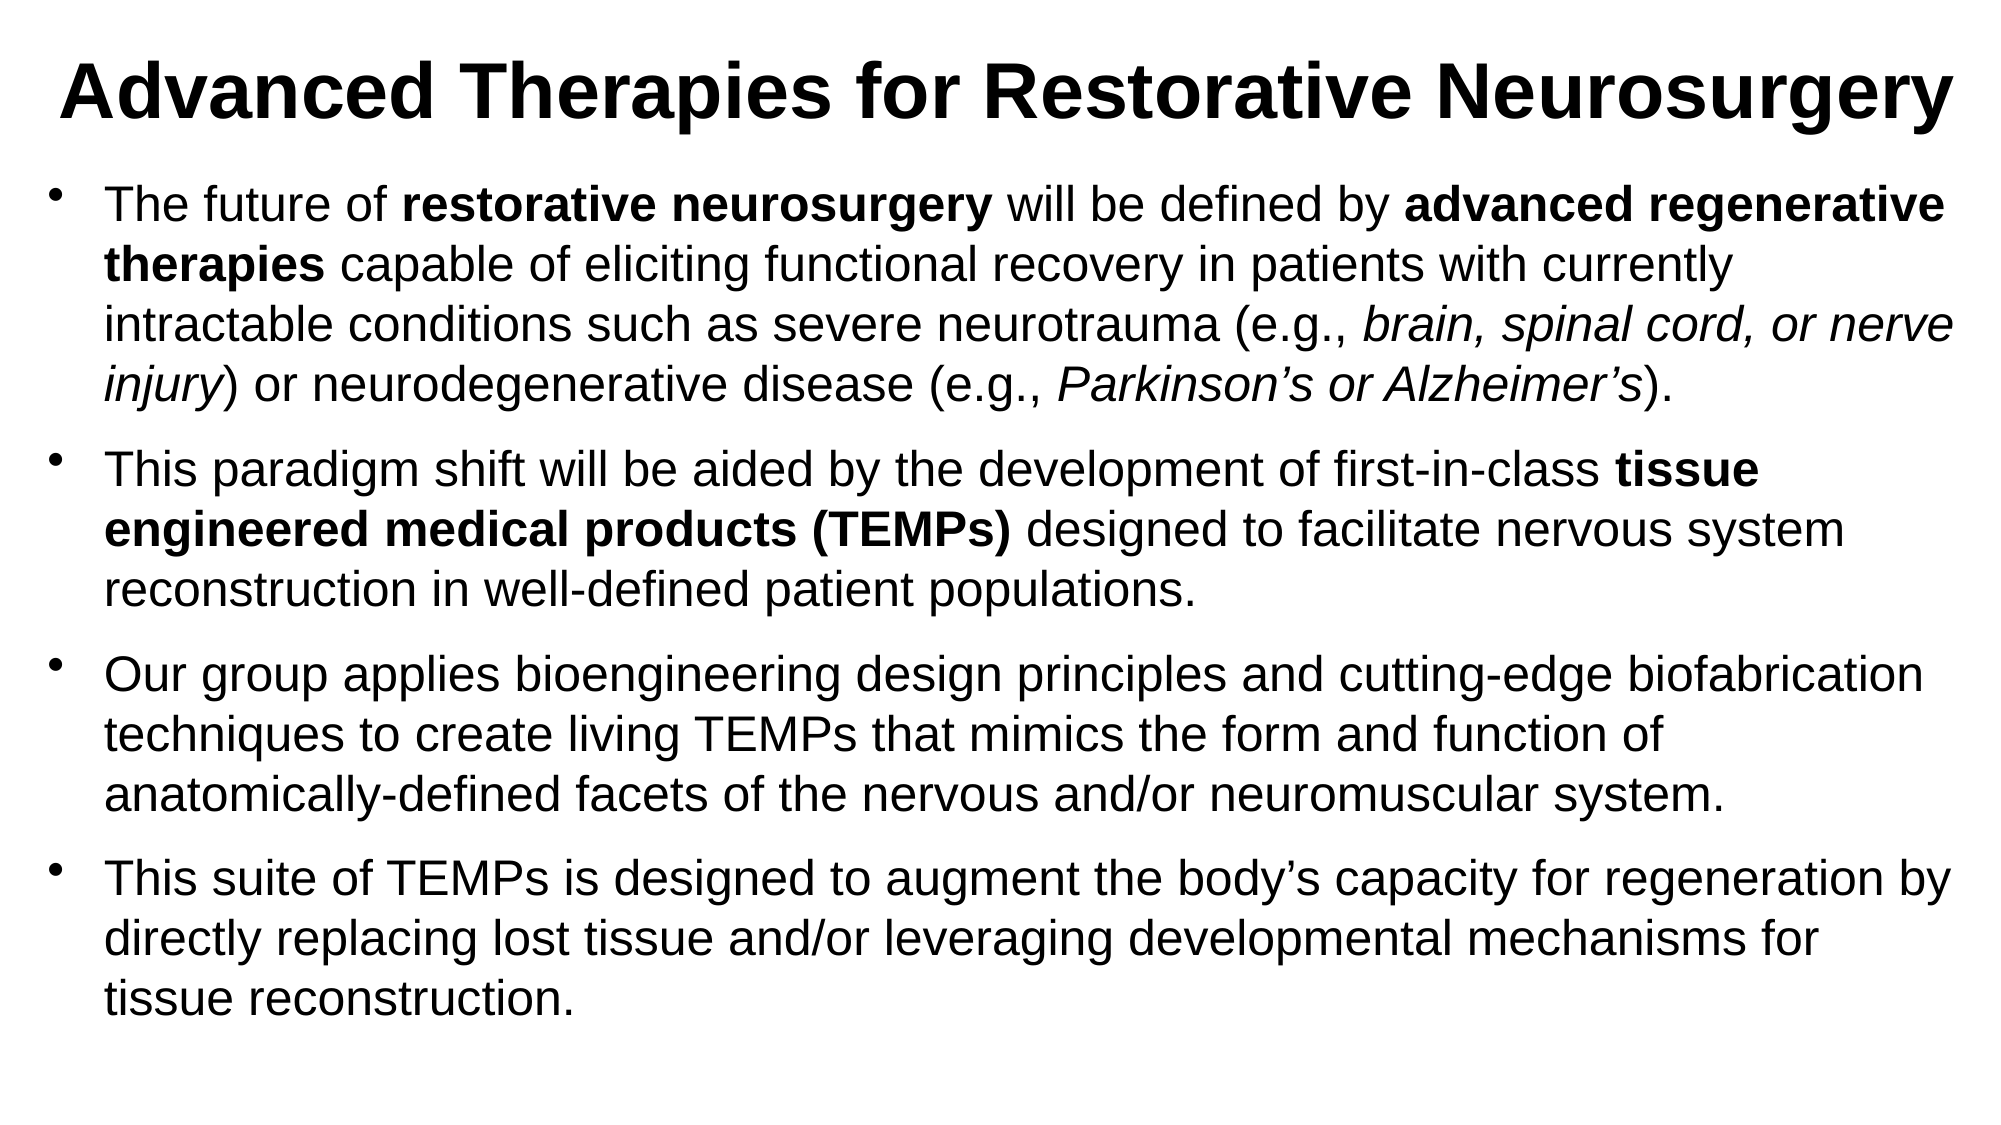

# Advanced Therapies for Restorative Neurosurgery
The future of restorative neurosurgery will be defined by advanced regenerative therapies capable of eliciting functional recovery in patients with currently intractable conditions such as severe neurotrauma (e.g., brain, spinal cord, or nerve injury) or neurodegenerative disease (e.g., Parkinson’s or Alzheimer’s).
This paradigm shift will be aided by the development of first-in-class tissue engineered medical products (TEMPs) designed to facilitate nervous system reconstruction in well-defined patient populations.
Our group applies bioengineering design principles and cutting-edge biofabrication techniques to create living TEMPs that mimics the form and function of anatomically-defined facets of the nervous and/or neuromuscular system.
This suite of TEMPs is designed to augment the body’s capacity for regeneration by directly replacing lost tissue and/or leveraging developmental mechanisms for tissue reconstruction.